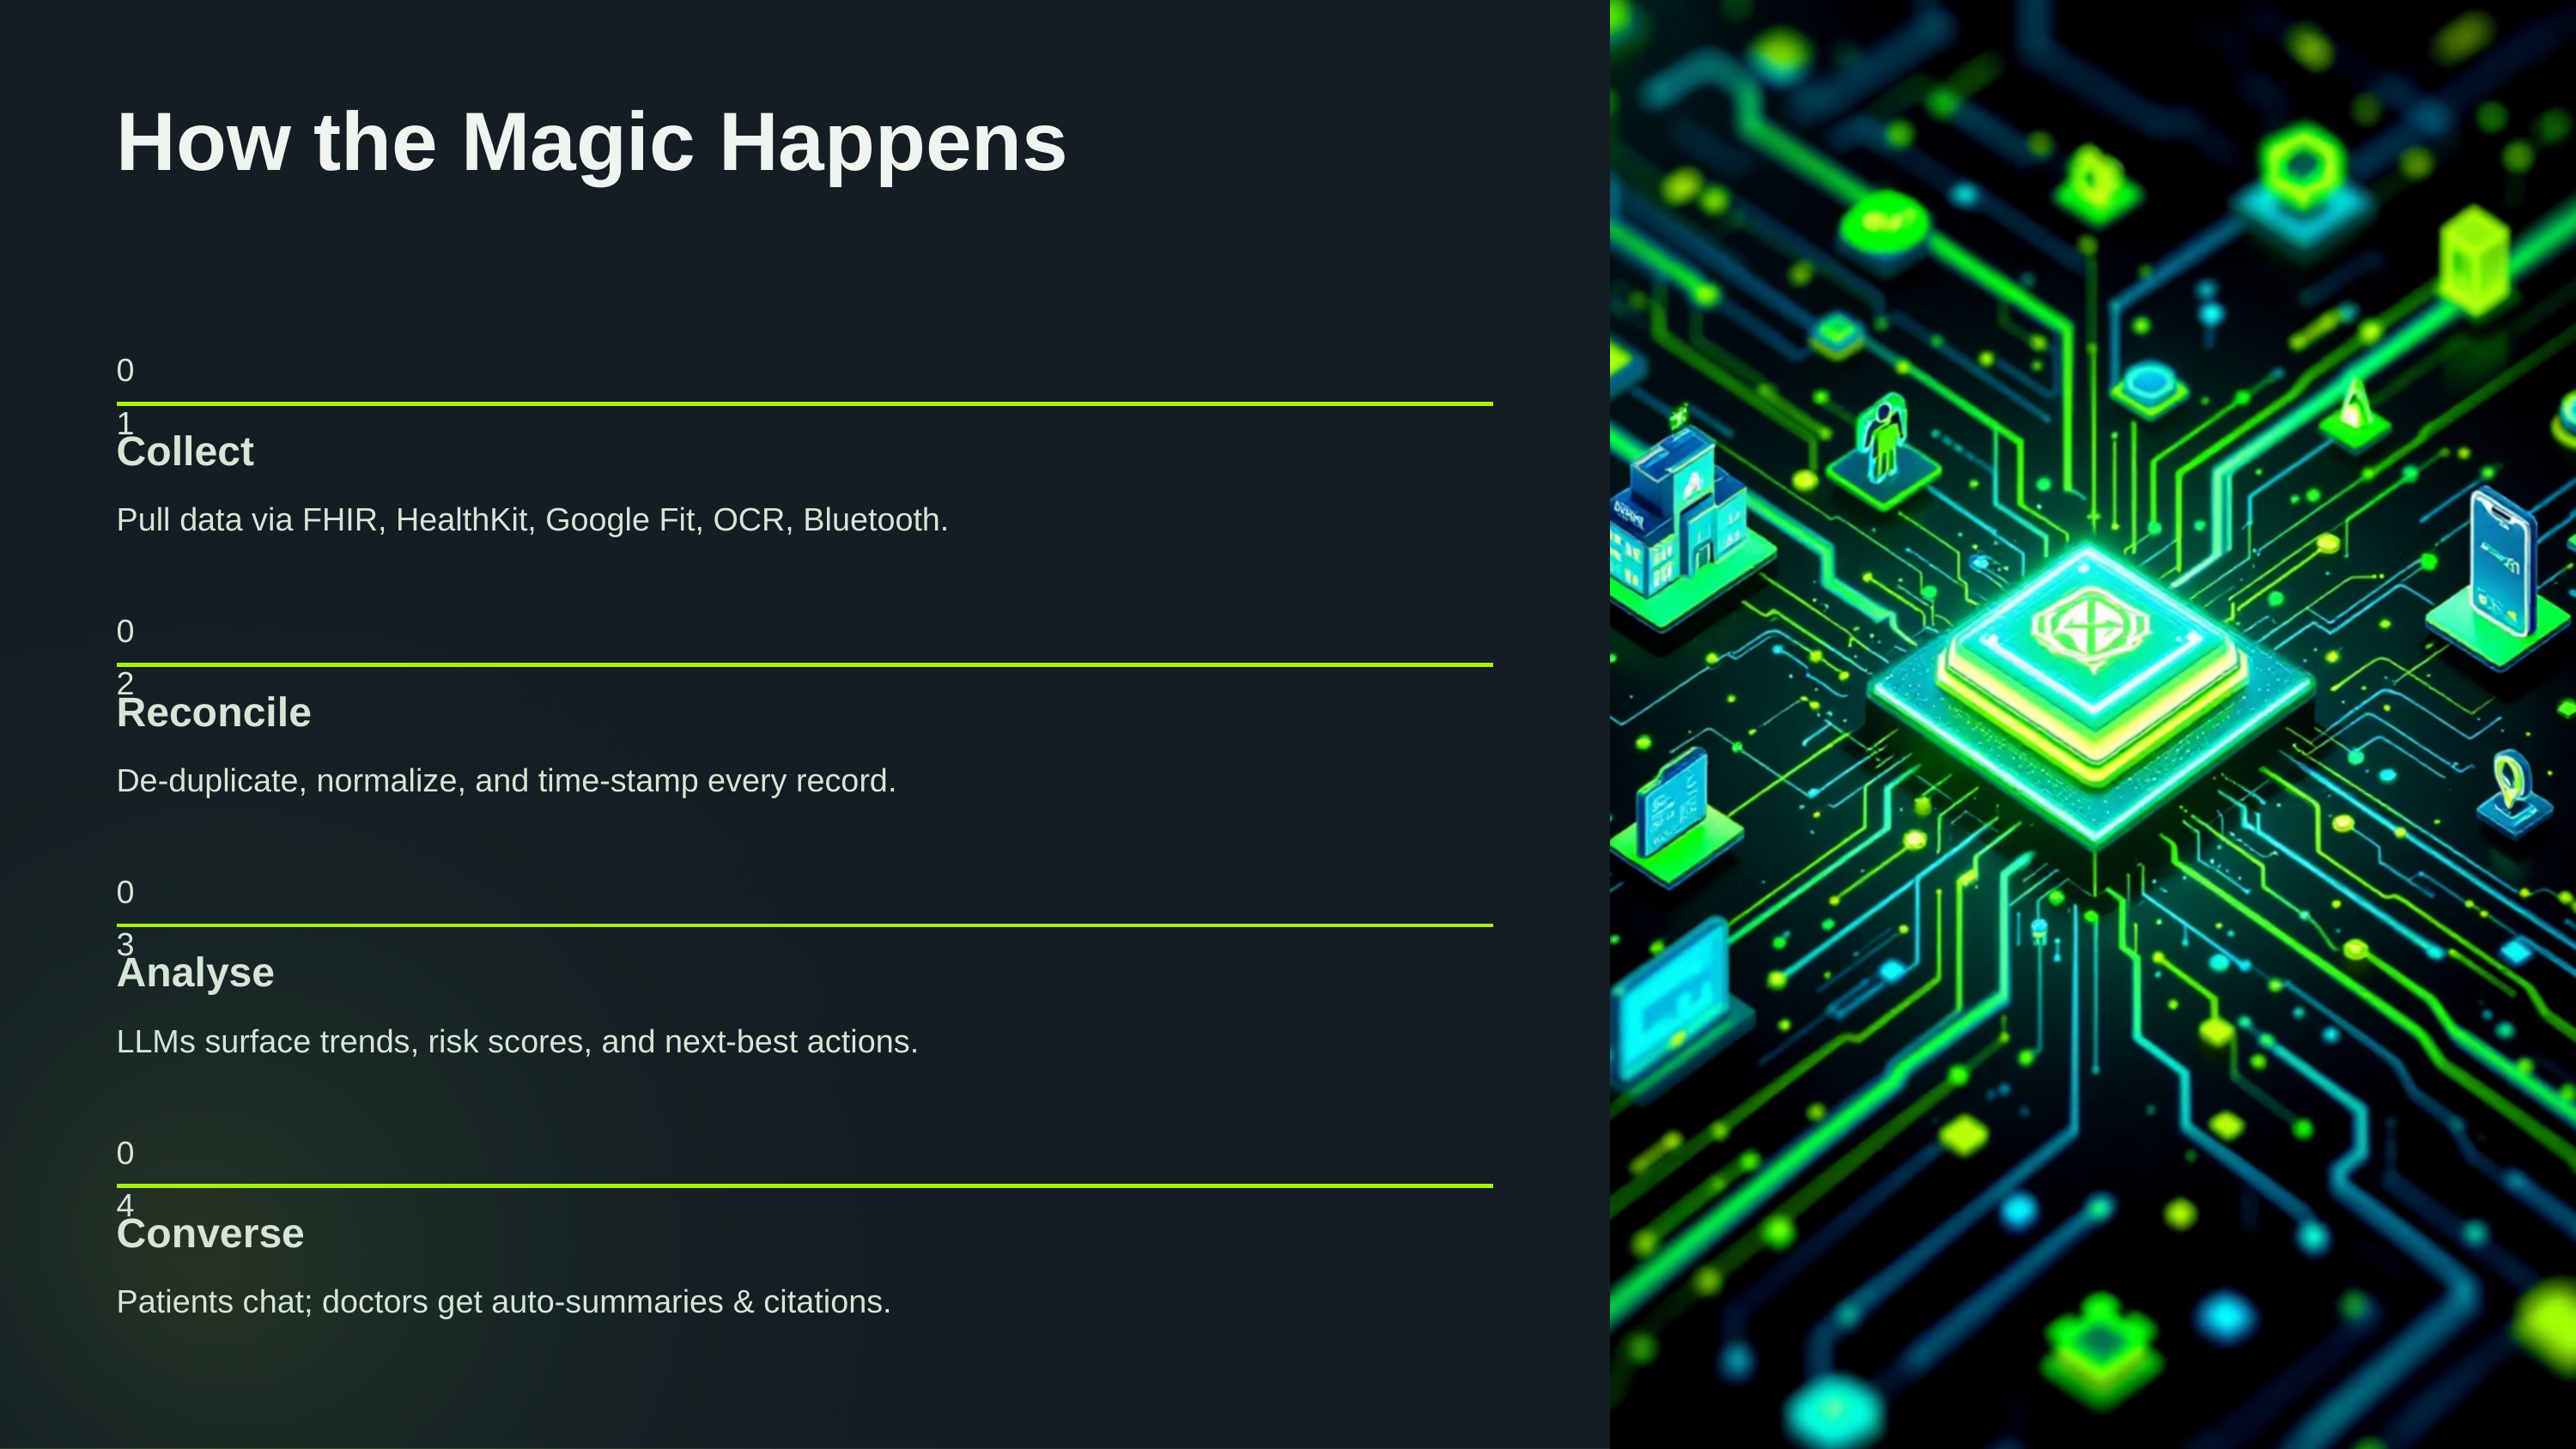

How the Magic Happens
01

Collect
Pull data via FHIR, HealthKit, Google Fit, OCR, Bluetooth.
02

Reconcile
De-duplicate, normalize, and time-stamp every record.
03

Analyse
LLMs surface trends, risk scores, and next-best actions.
04

Converse
Patients chat; doctors get auto-summaries & citations.